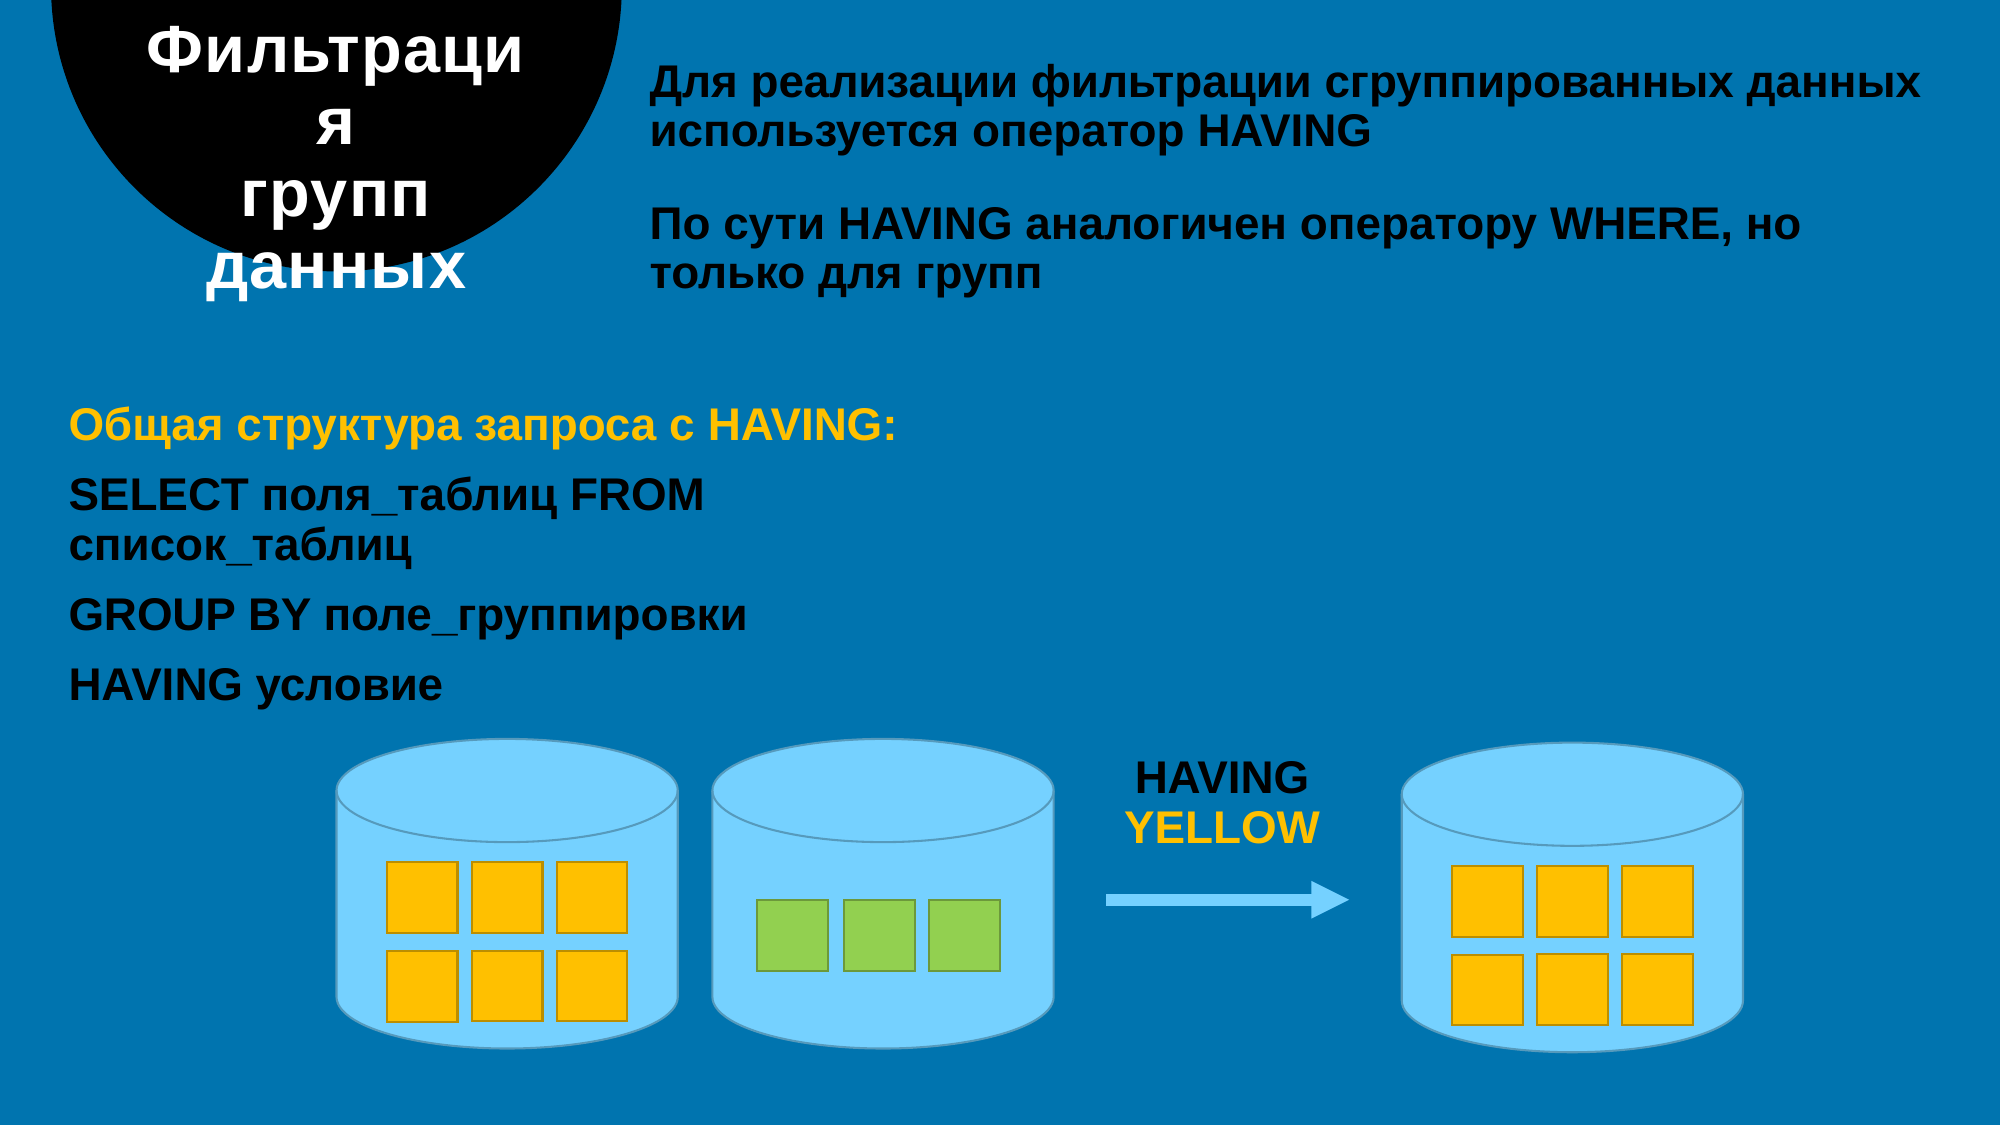

# Фильтрация групп данных
Для реализации фильтрации сгруппированных данных используется оператор HAVING
По сути HAVING аналогичен оператору WHERE, но только для групп
Общая структура запроса с HAVING:
SELECT поля_таблиц FROM список_таблиц
GROUP BY поле_группировки
HAVING условие

HAVING YELLOW